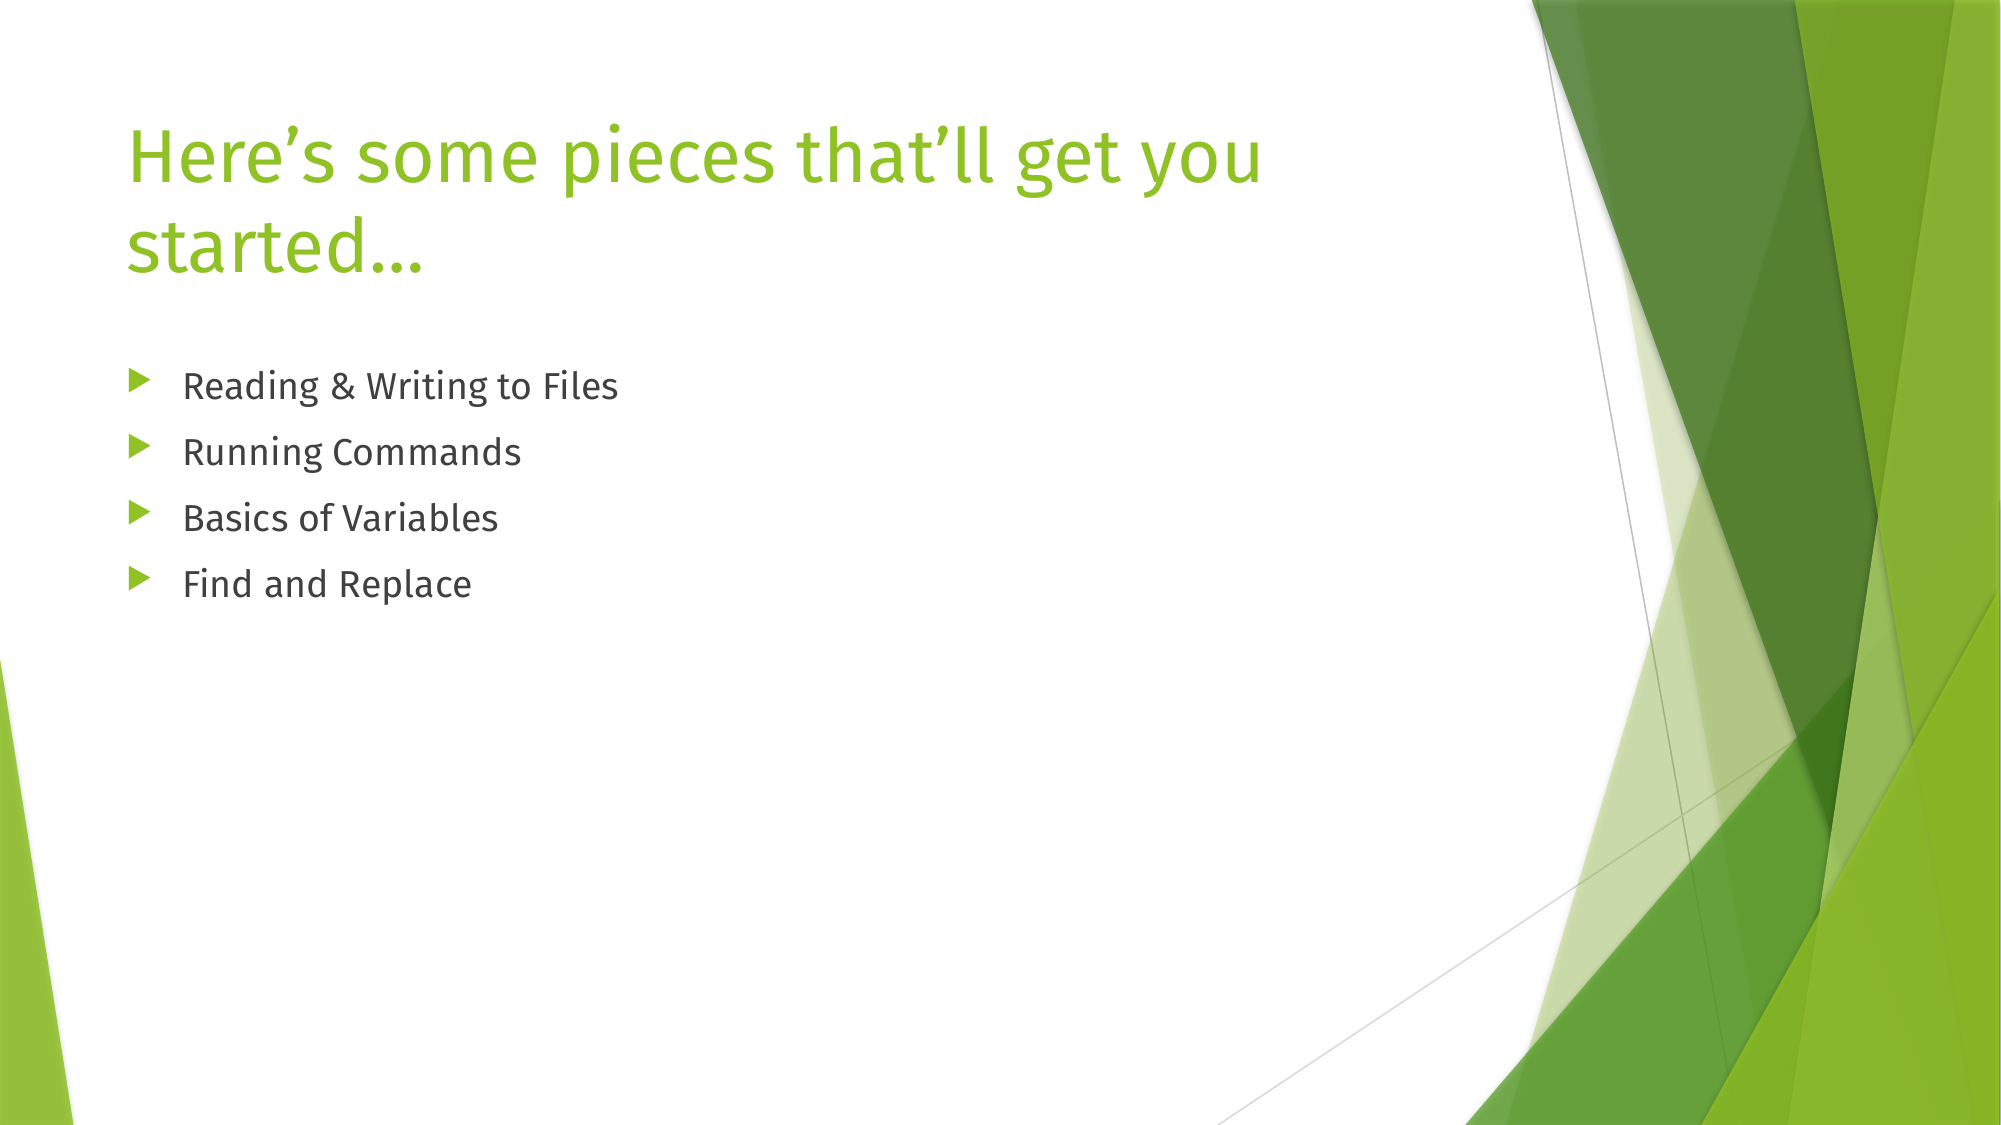

# Here’s some pieces that’ll get you started…
Reading & Writing to Files
Running Commands
Basics of Variables
Find and Replace